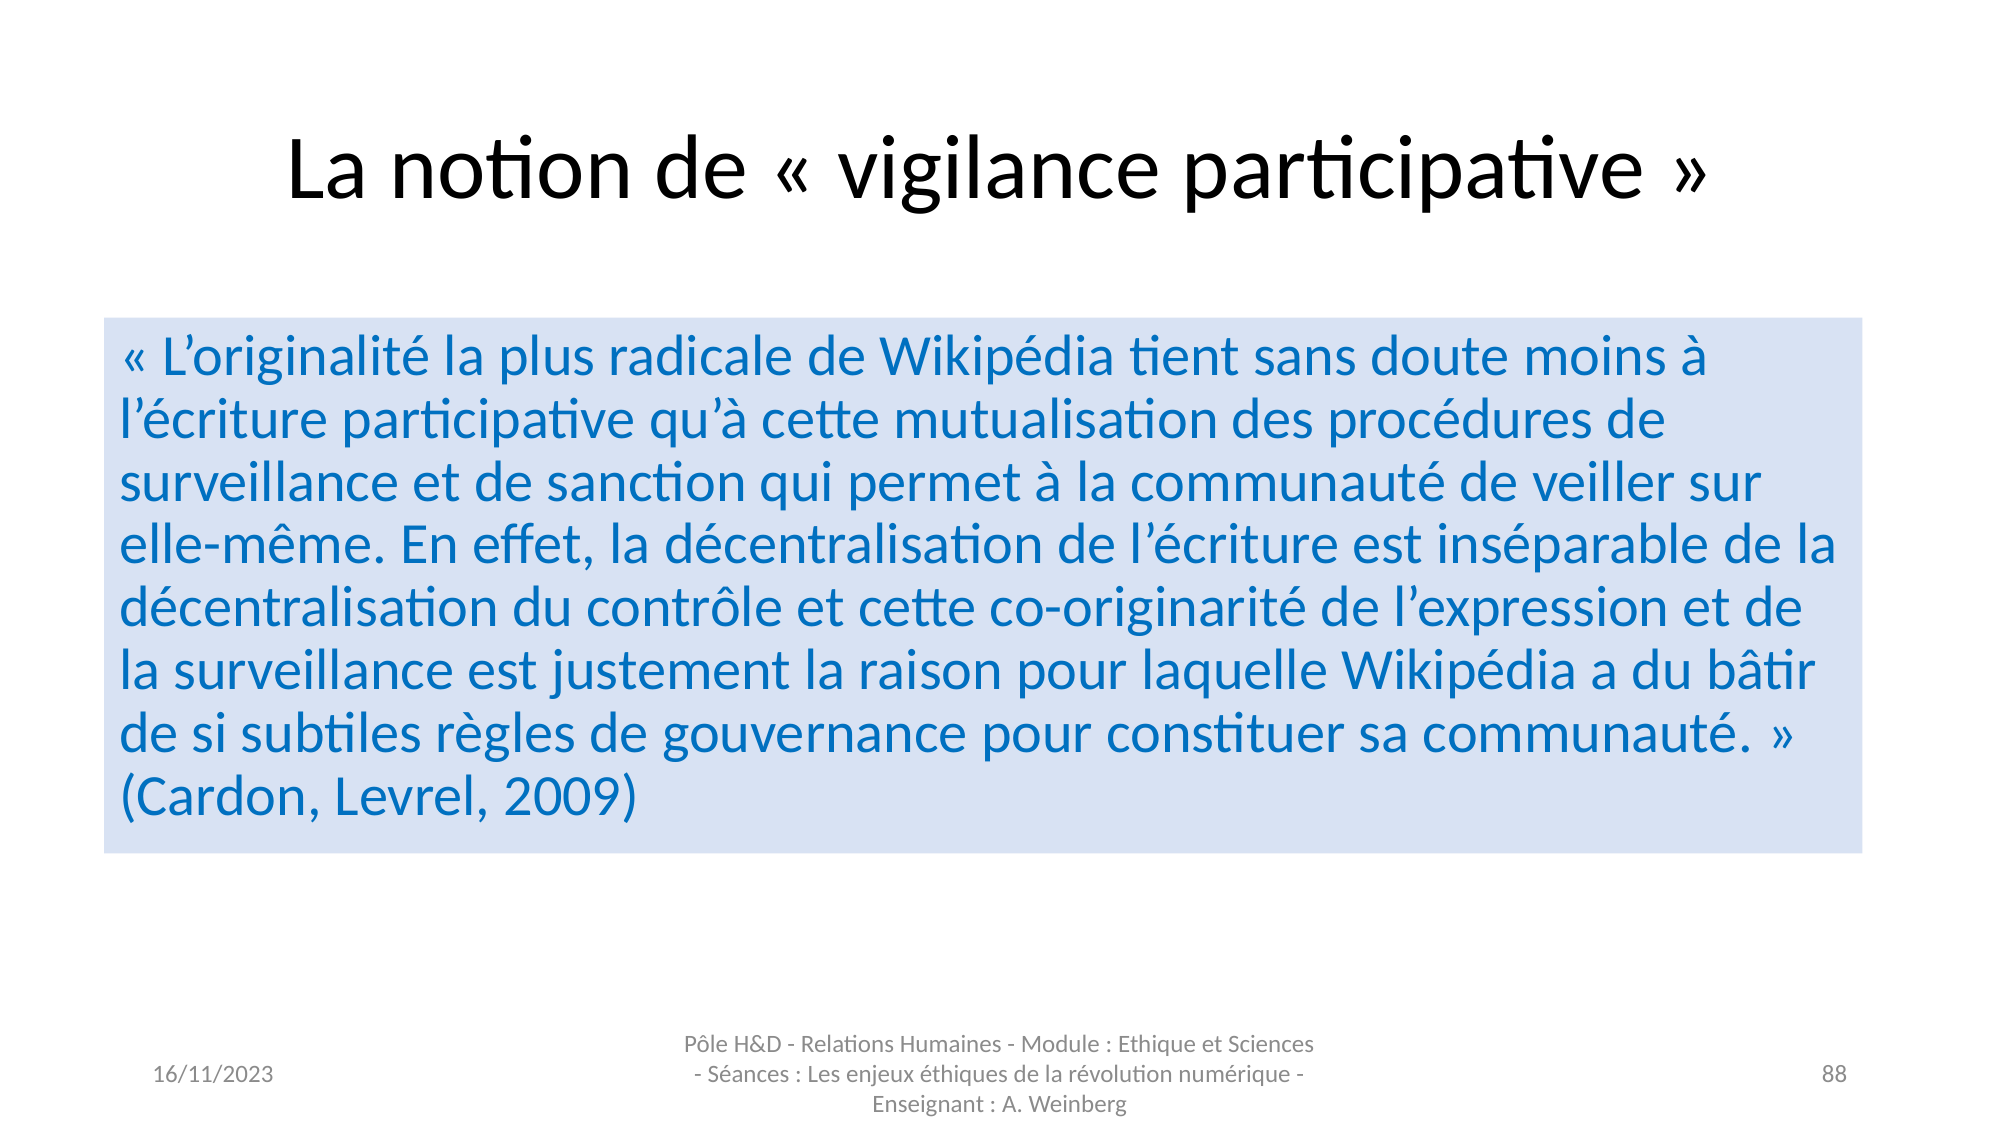

# La notion de « vigilance participative »
« L’originalité la plus radicale de Wikipédia tient sans doute moins à l’écriture participative qu’à cette mutualisation des procédures de surveillance et de sanction qui permet à la communauté de veiller sur elle-même. En effet, la décentralisation de l’écriture est inséparable de la décentralisation du contrôle et cette co-originarité de l’expression et de la surveillance est justement la raison pour laquelle Wikipédia a du bâtir de si subtiles règles de gouvernance pour constituer sa communauté. » (Cardon, Levrel, 2009)

16/11/2023
Pôle H&D - Relations Humaines - Module : Ethique et Sciences - Séances : Les enjeux éthiques de la révolution numérique - Enseignant : A. Weinberg
88